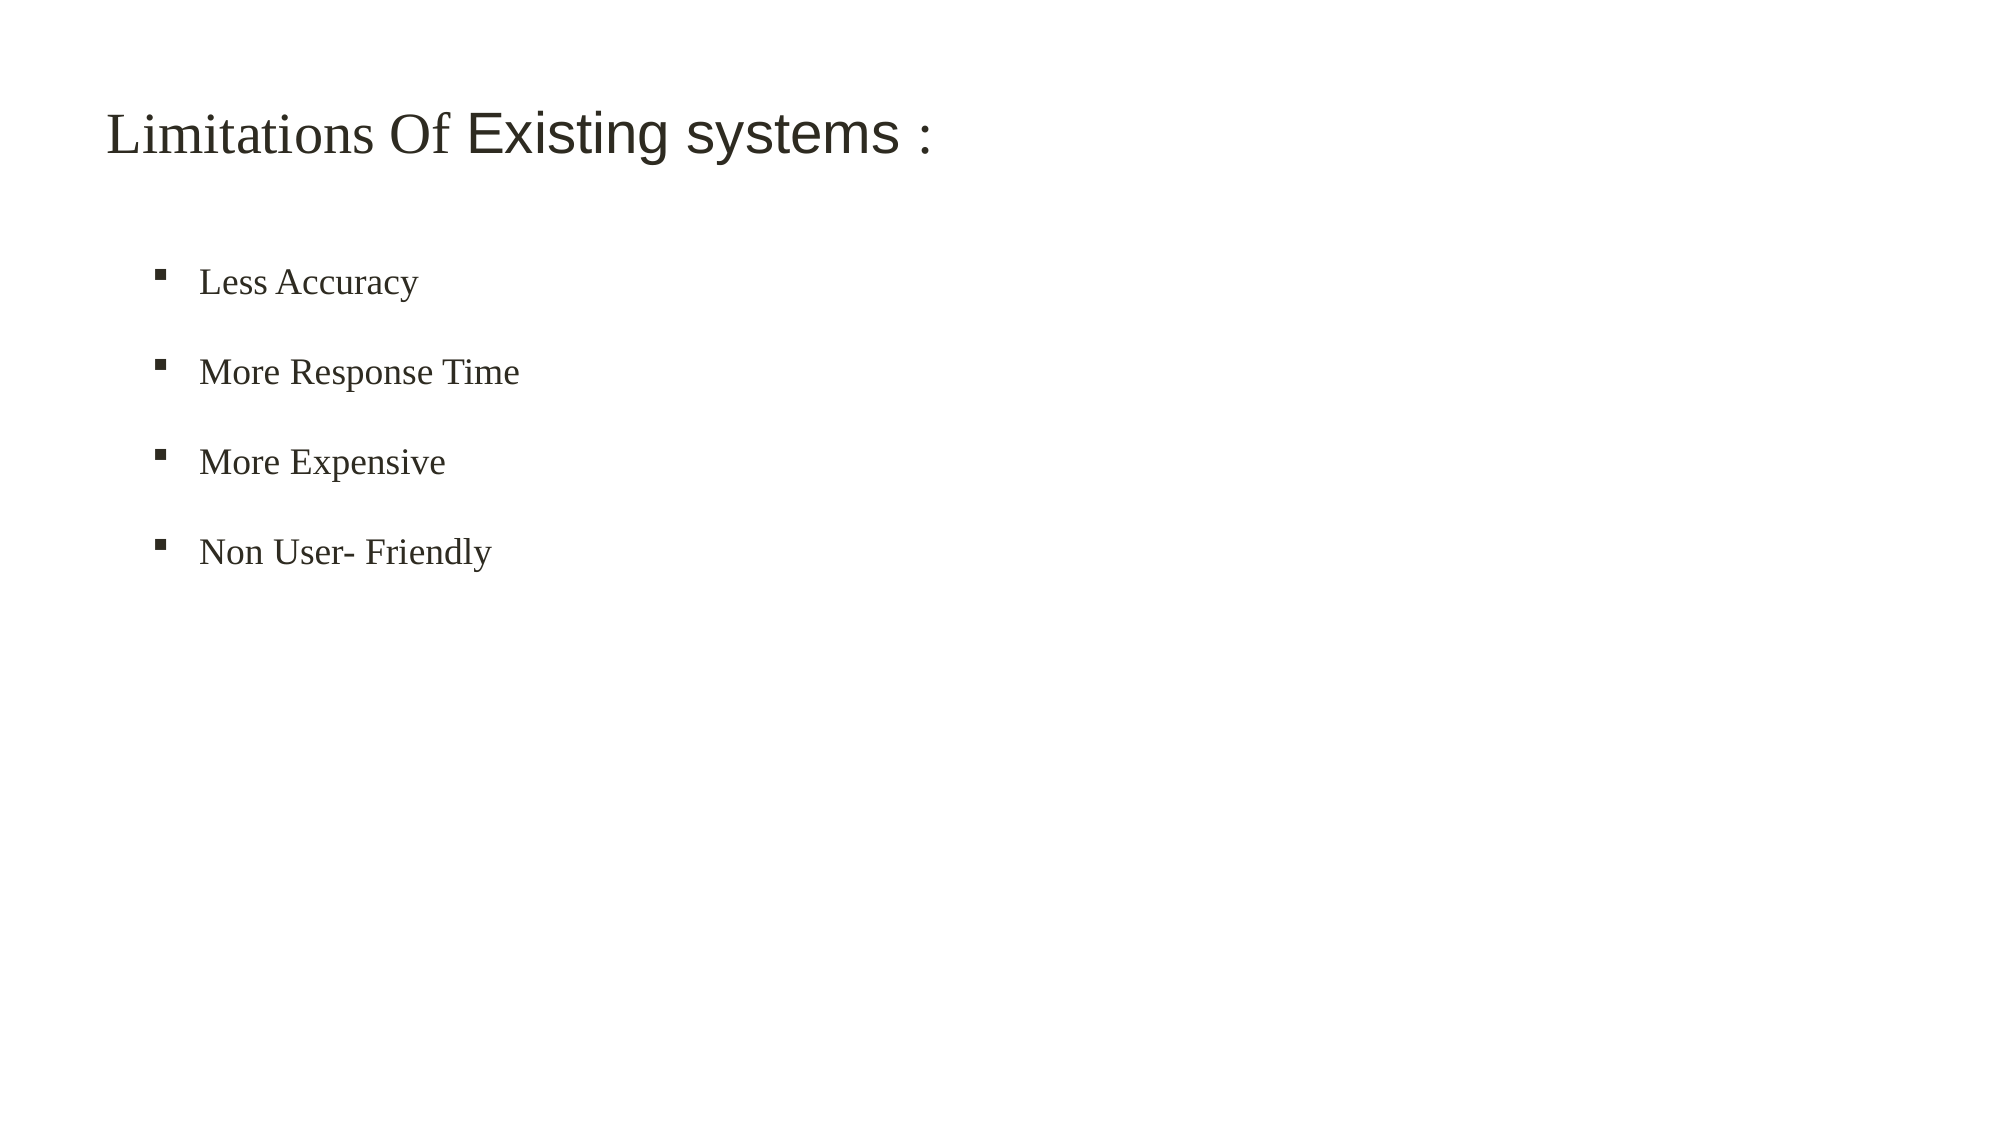

Limitations Of Existing systems :
Less Accuracy

More Response Time

More Expensive

Non User- Friendly